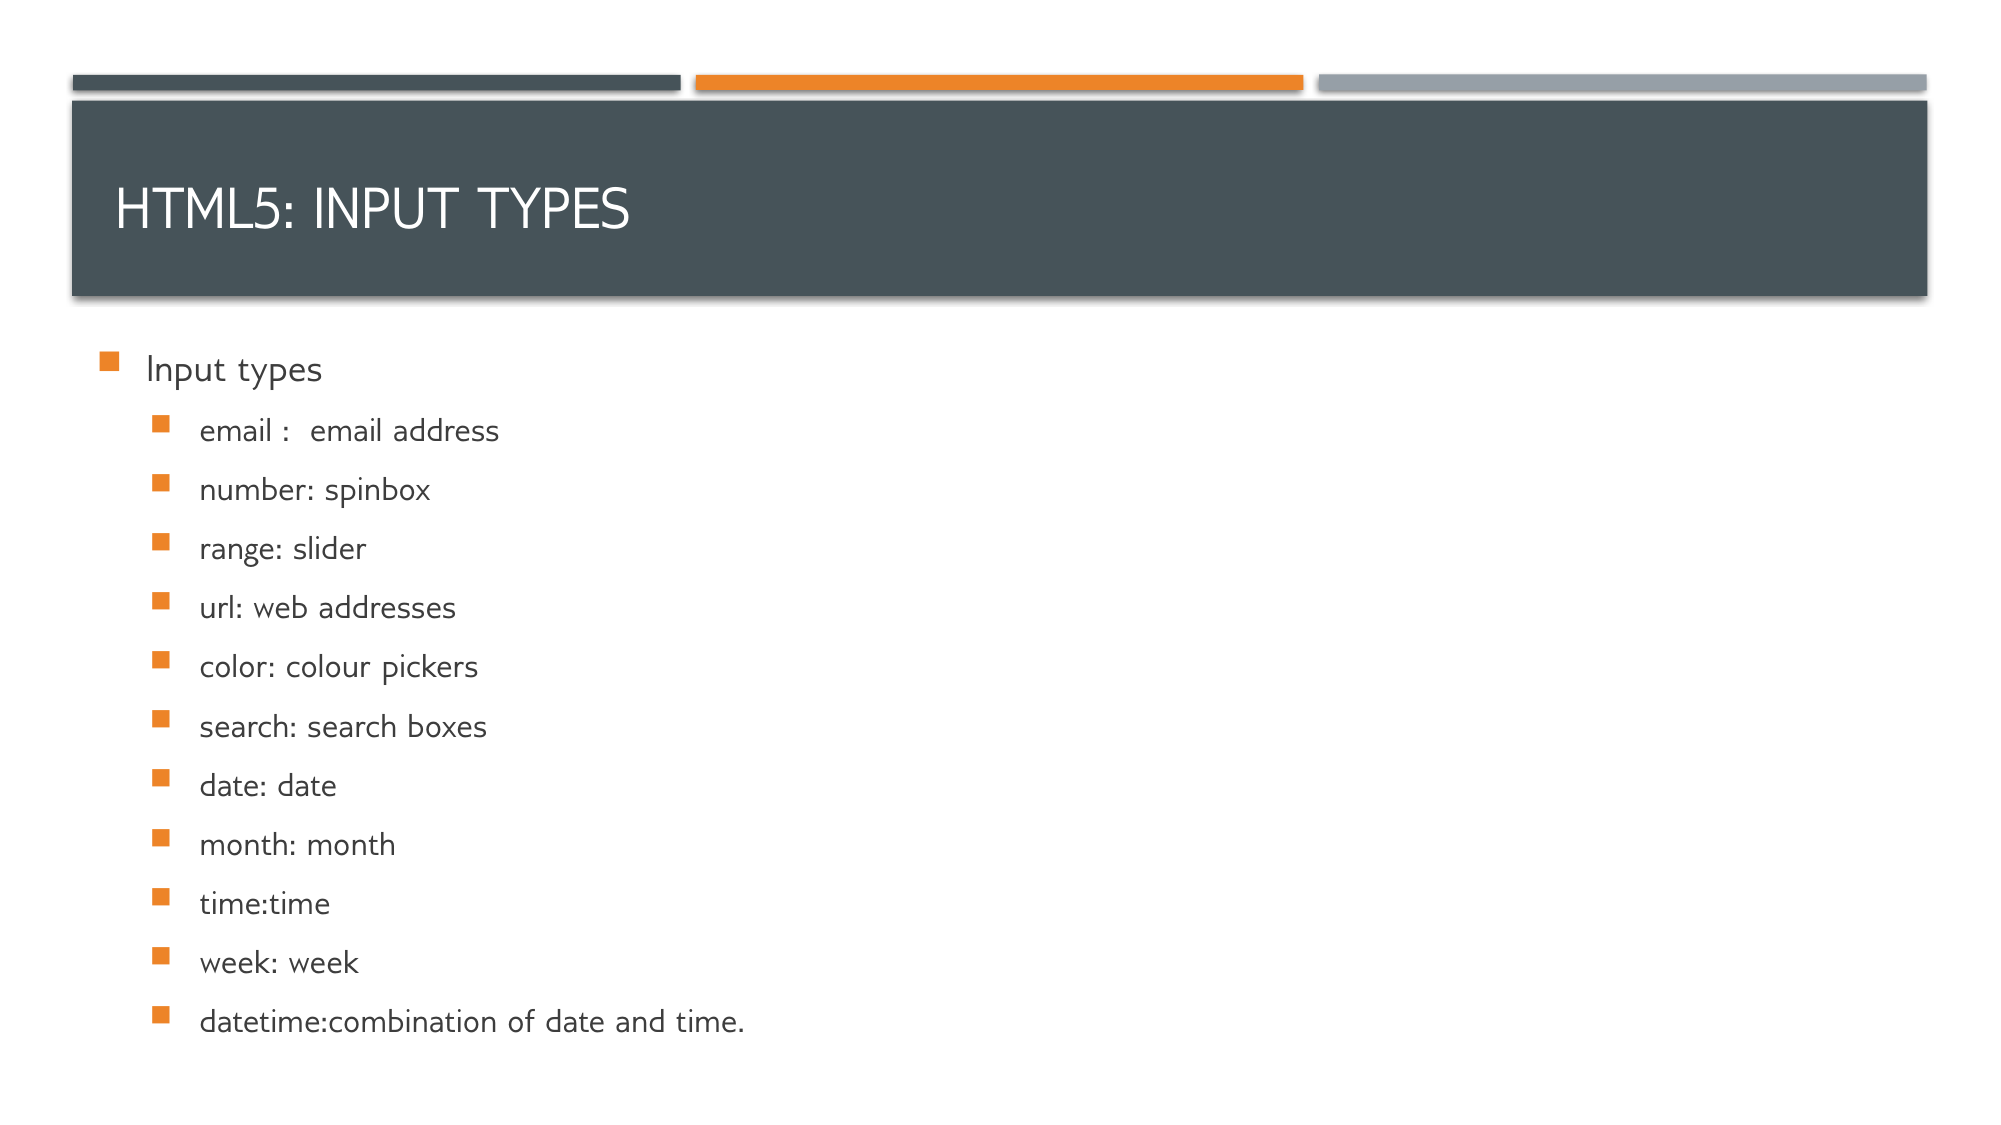

# HTML5: INPUT TYPES
Input types
email :  email address
number: spinbox
range: slider
url: web addresses
color: colour pickers
search: search boxes
date: date
month: month
time:time
week: week
datetime:combination of date and time.